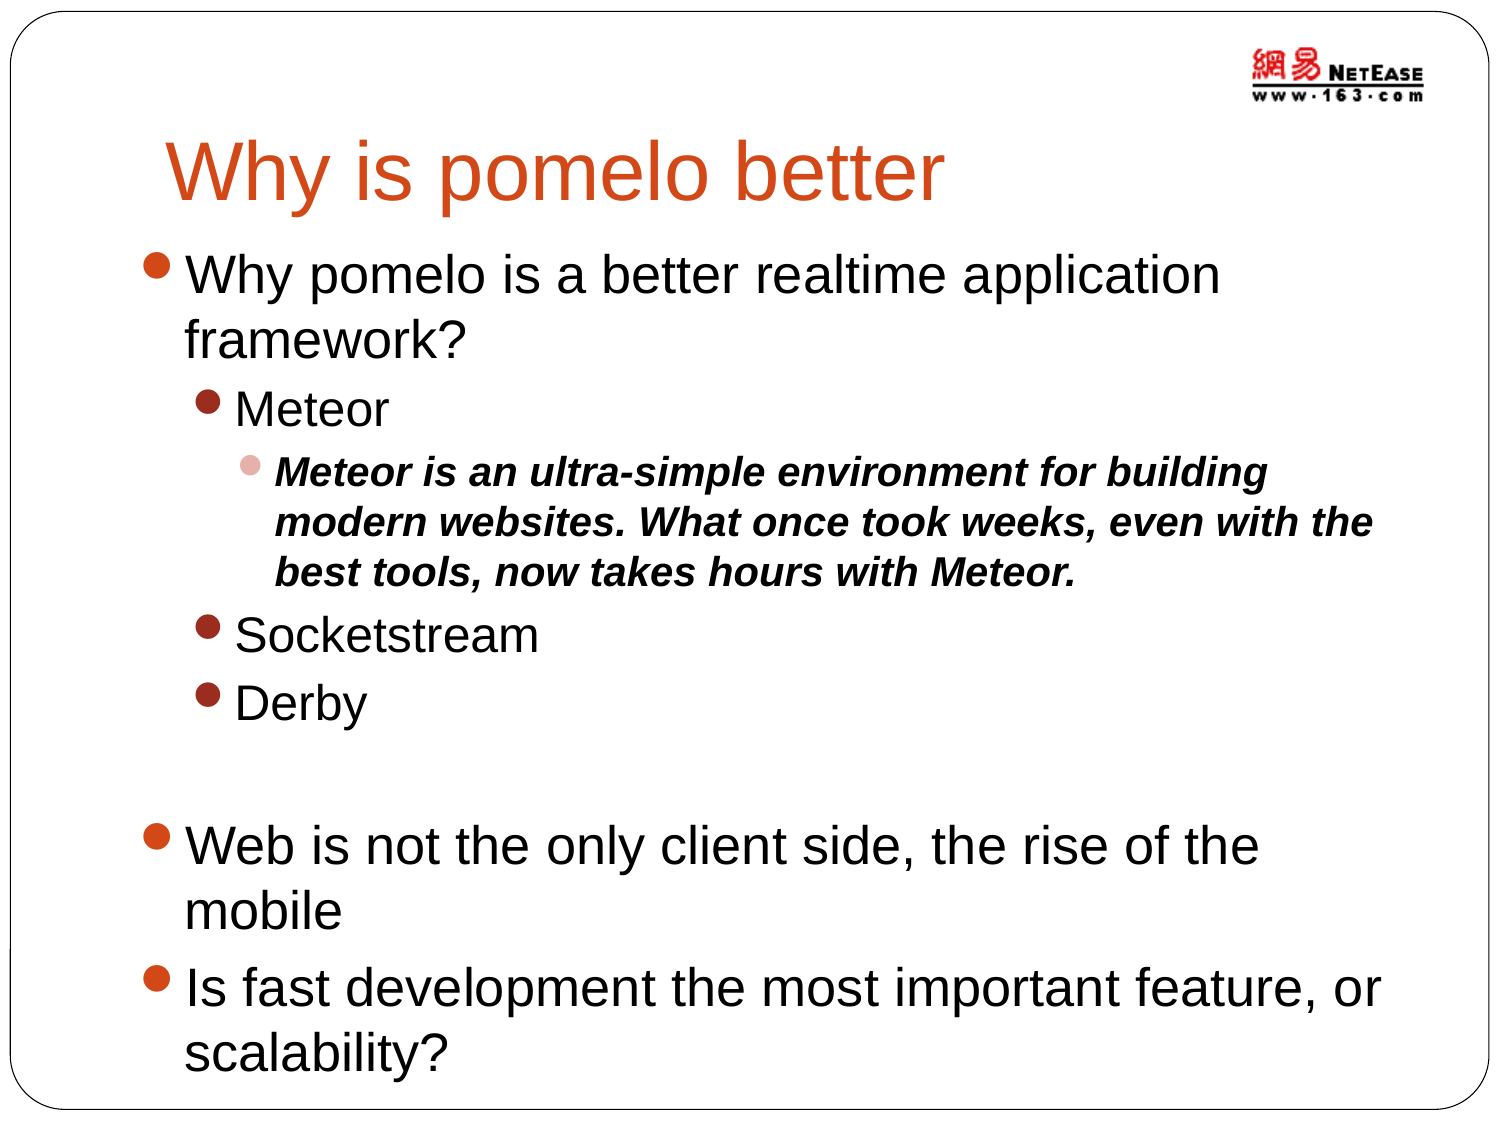

# Why is pomelo better
Why pomelo is a better realtime application framework?
Meteor
Meteor is an ultra-simple environment for building modern websites. What once took weeks, even with the best tools, now takes hours with Meteor.
Socketstream
Derby

Web is not the only client side, the rise of the mobile
Is fast development the most important feature, or scalability?